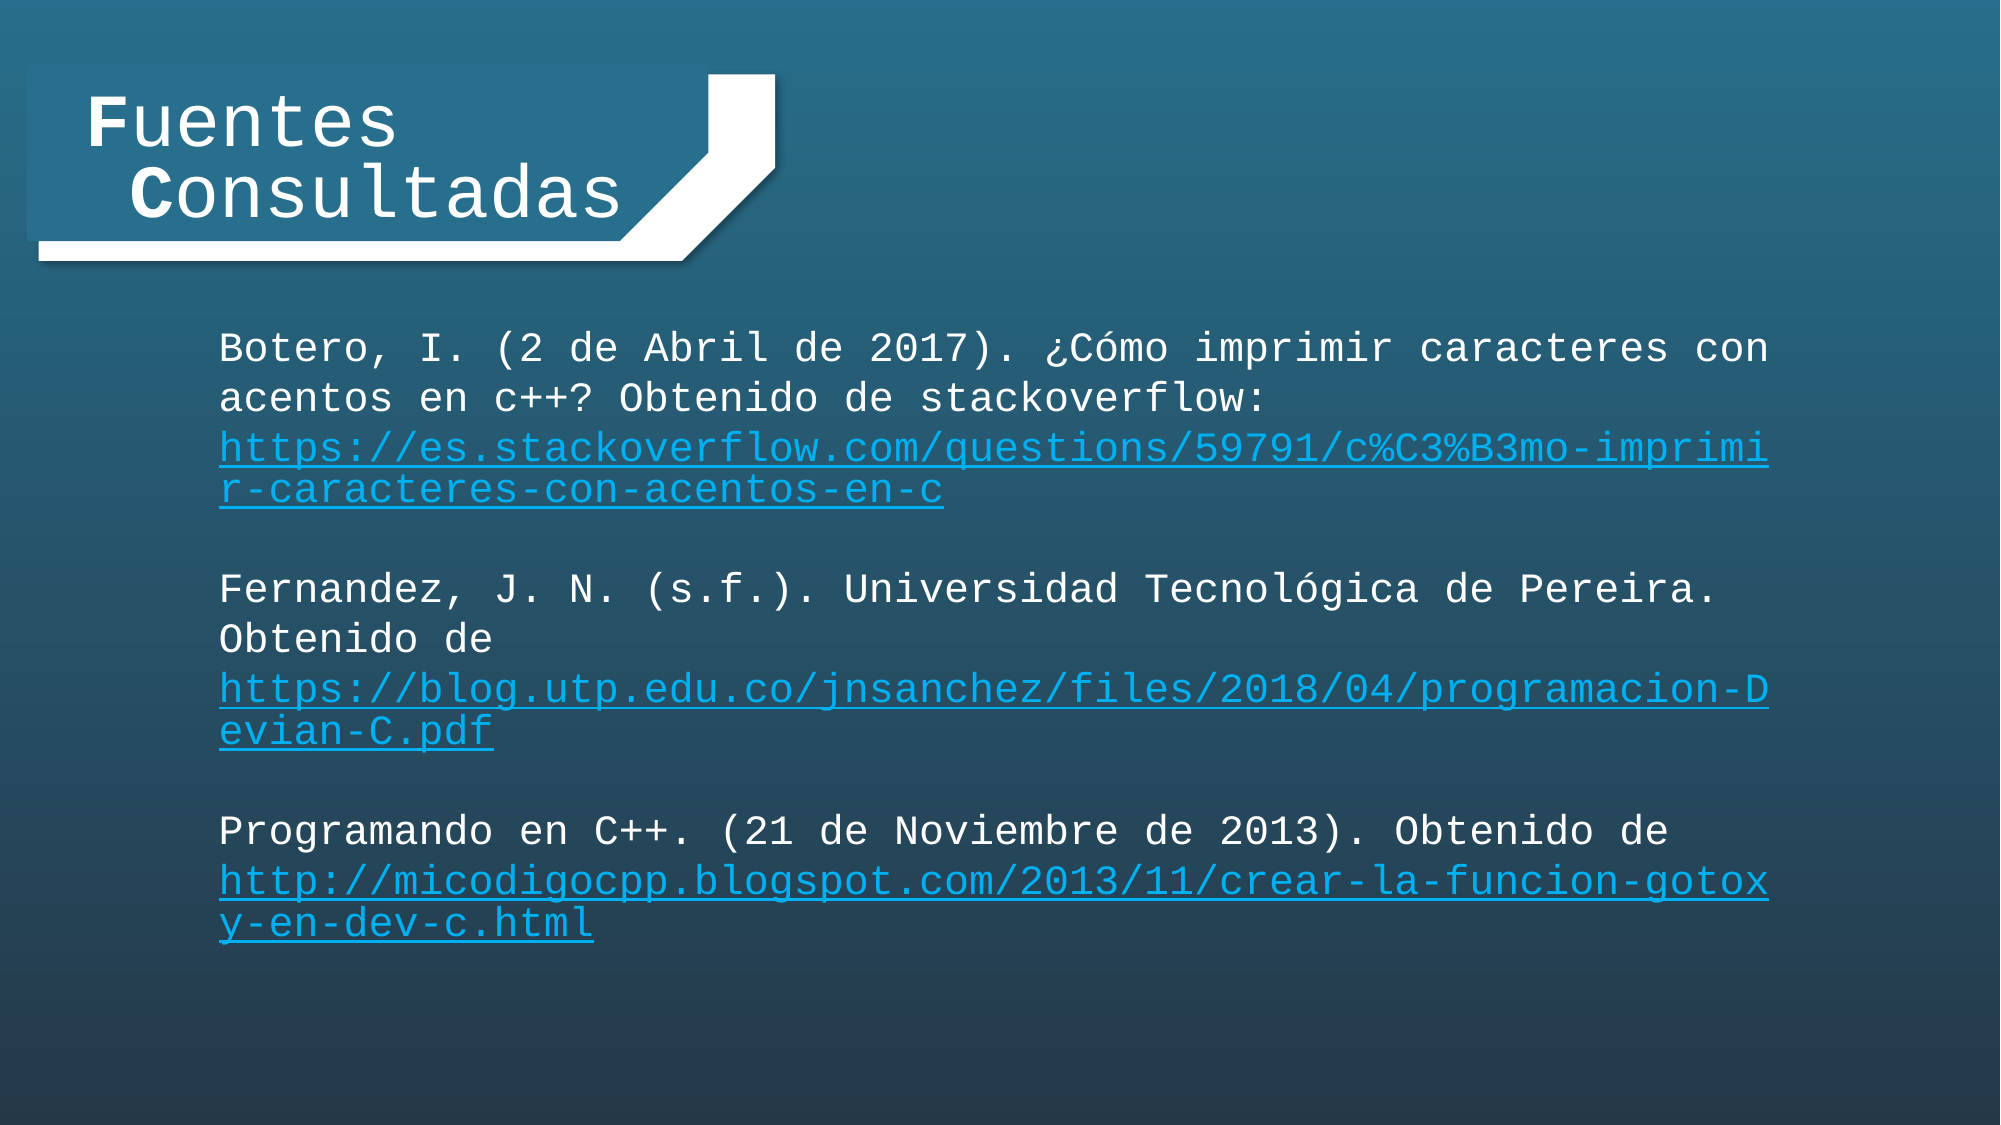

Fuentes

Consultadas
Botero, I. (2 de Abril de 2017). ¿Cómo imprimir caracteres con acentos en c++? Obtenido de stackoverflow: https://es.stackoverflow.com/questions/59791/c%C3%B3mo-imprimir-caracteres-con-acentos-en-c

Fernandez, J. N. (s.f.). Universidad Tecnológica de Pereira. Obtenido de https://blog.utp.edu.co/jnsanchez/files/2018/04/programacion-Devian-C.pdf

Programando en C++. (21 de Noviembre de 2013). Obtenido de  http://micodigocpp.blogspot.com/2013/11/crear-la-funcion-gotoxy-en-dev-c.html